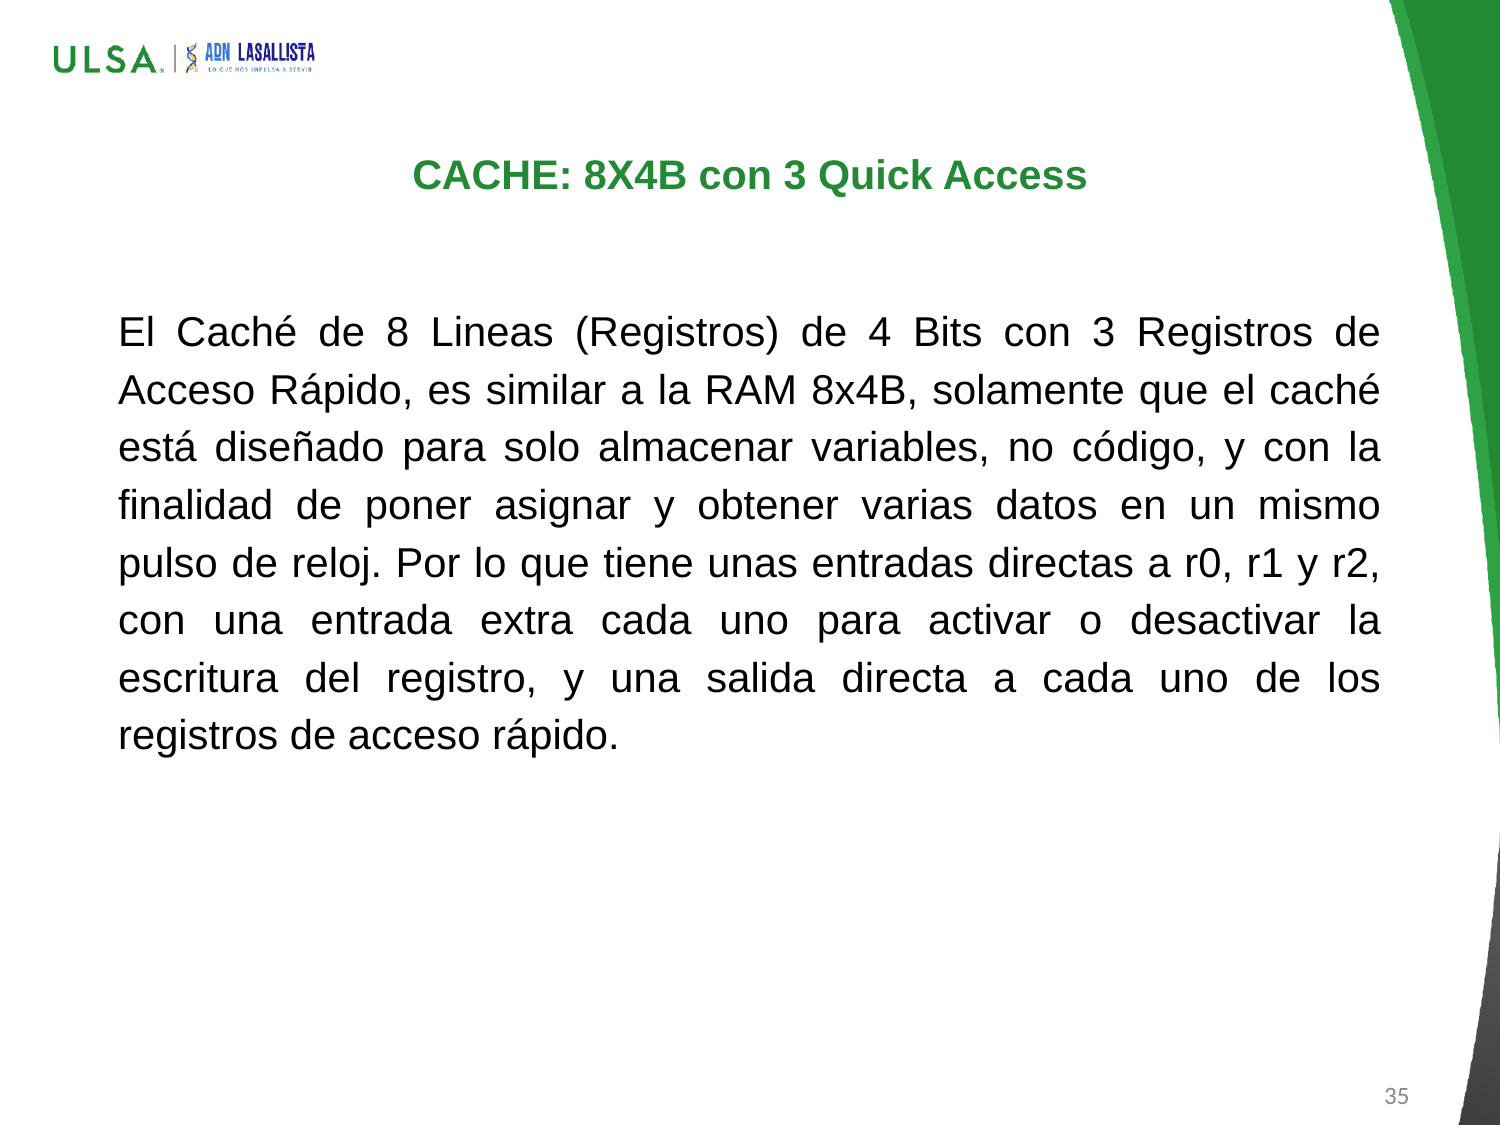

# CACHE: 8X4B con 3 Quick Access
El Caché de 8 Lineas (Registros) de 4 Bits con 3 Registros de Acceso Rápido, es similar a la RAM 8x4B, solamente que el caché está diseñado para solo almacenar variables, no código, y con la finalidad de poner asignar y obtener varias datos en un mismo pulso de reloj. Por lo que tiene unas entradas directas a r0, r1 y r2, con una entrada extra cada uno para activar o desactivar la escritura del registro, y una salida directa a cada uno de los registros de acceso rápido.
35